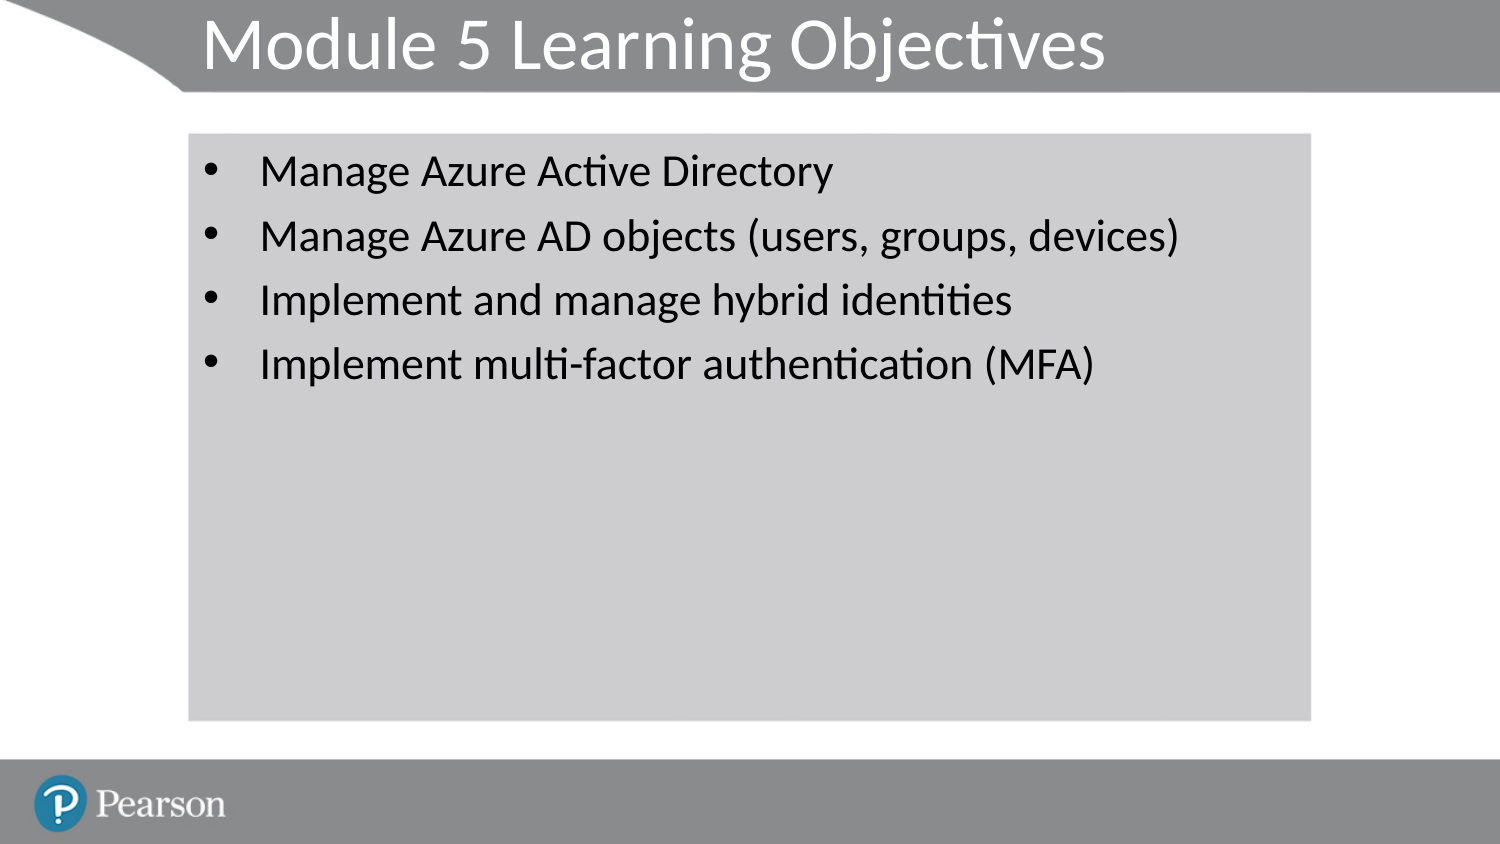

# Module 5 Learning Objectives
Manage Azure Active Directory
Manage Azure AD objects (users, groups, devices)
Implement and manage hybrid identities
Implement multi-factor authentication (MFA)